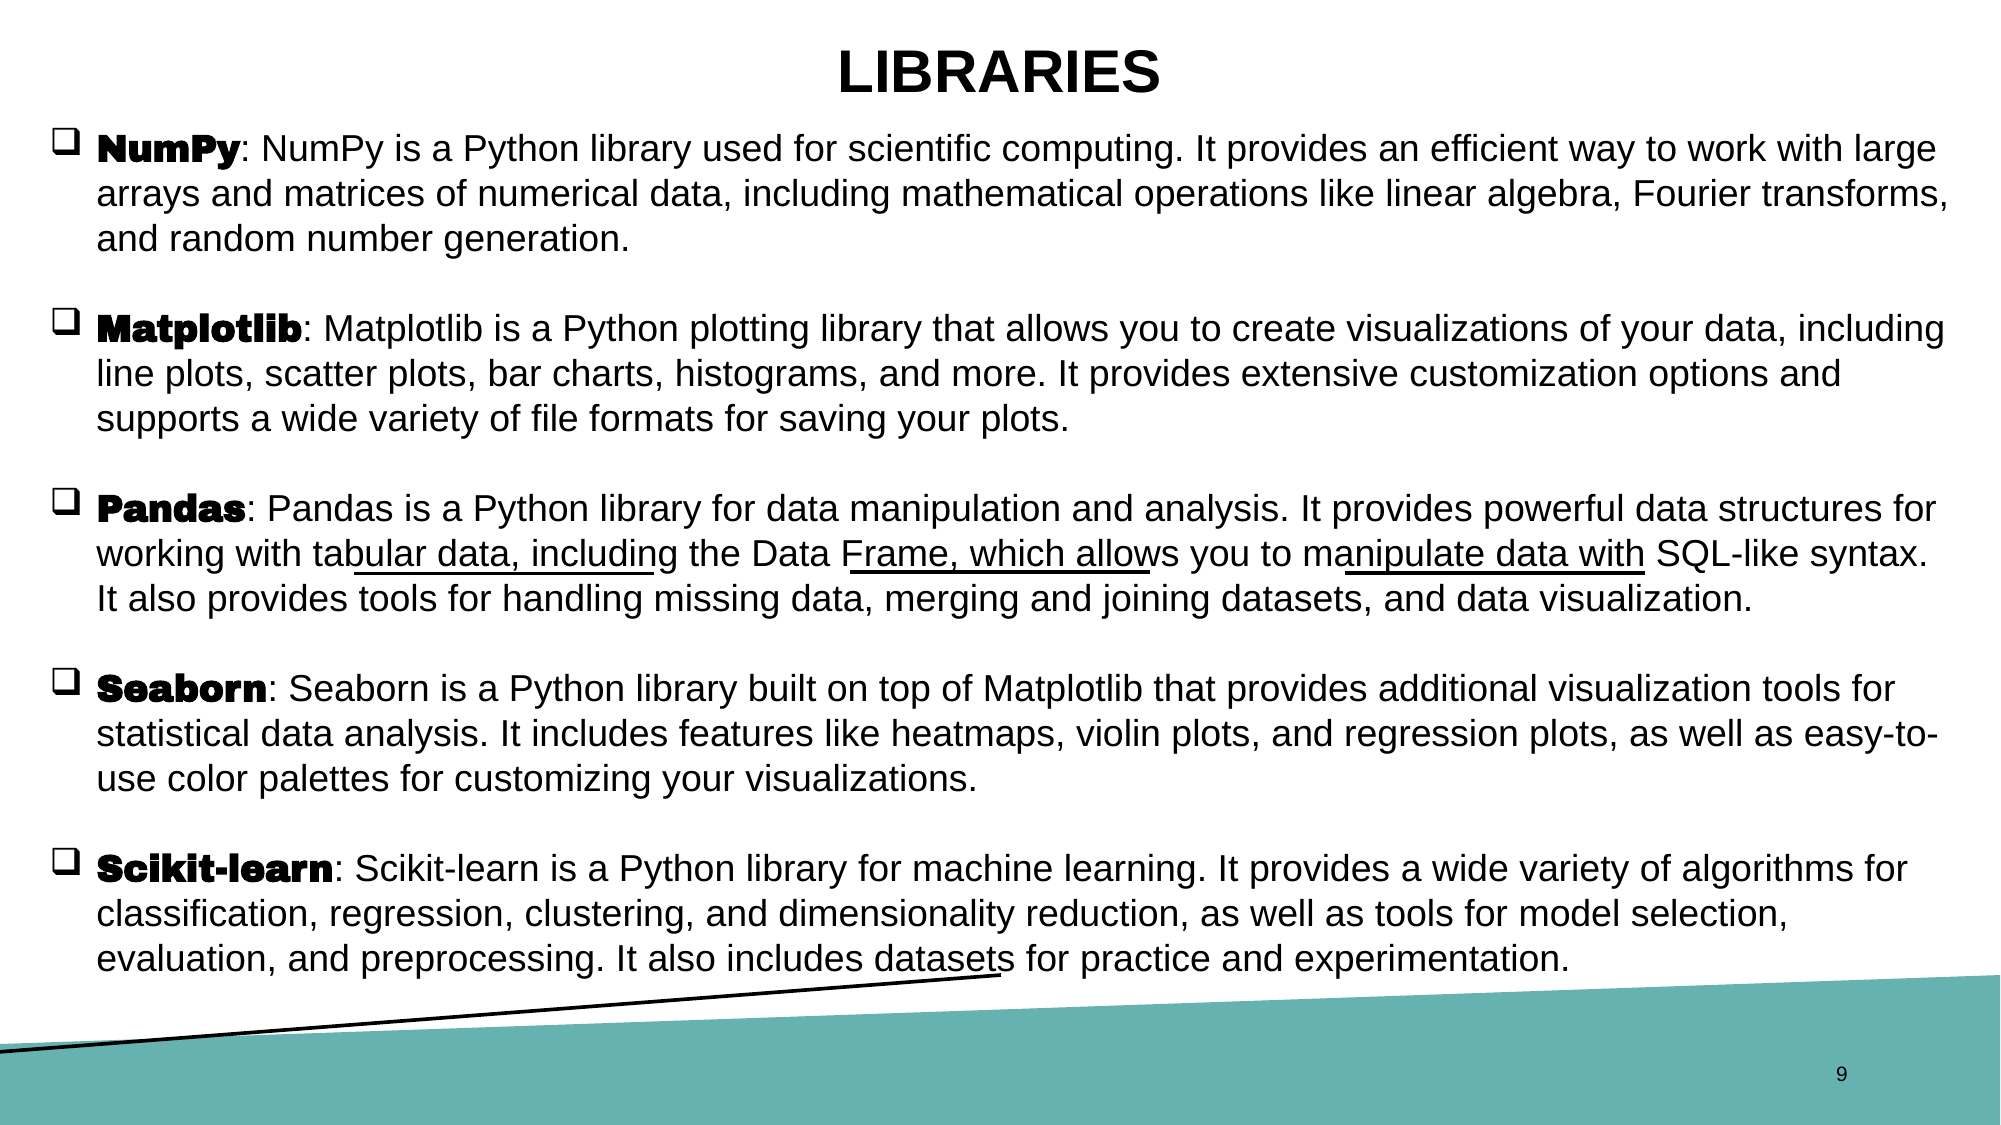

# Libraries
NumPy: NumPy is a Python library used for scientific computing. It provides an efficient way to work with large arrays and matrices of numerical data, including mathematical operations like linear algebra, Fourier transforms, and random number generation.

Matplotlib: Matplotlib is a Python plotting library that allows you to create visualizations of your data, including line plots, scatter plots, bar charts, histograms, and more. It provides extensive customization options and supports a wide variety of file formats for saving your plots.

Pandas: Pandas is a Python library for data manipulation and analysis. It provides powerful data structures for working with tabular data, including the Data Frame, which allows you to manipulate data with SQL-like syntax. It also provides tools for handling missing data, merging and joining datasets, and data visualization.

Seaborn: Seaborn is a Python library built on top of Matplotlib that provides additional visualization tools for statistical data analysis. It includes features like heatmaps, violin plots, and regression plots, as well as easy-to-use color palettes for customizing your visualizations.

Scikit-learn: Scikit-learn is a Python library for machine learning. It provides a wide variety of algorithms for classification, regression, clustering, and dimensionality reduction, as well as tools for model selection, evaluation, and preprocessing. It also includes datasets for practice and experimentation.

9